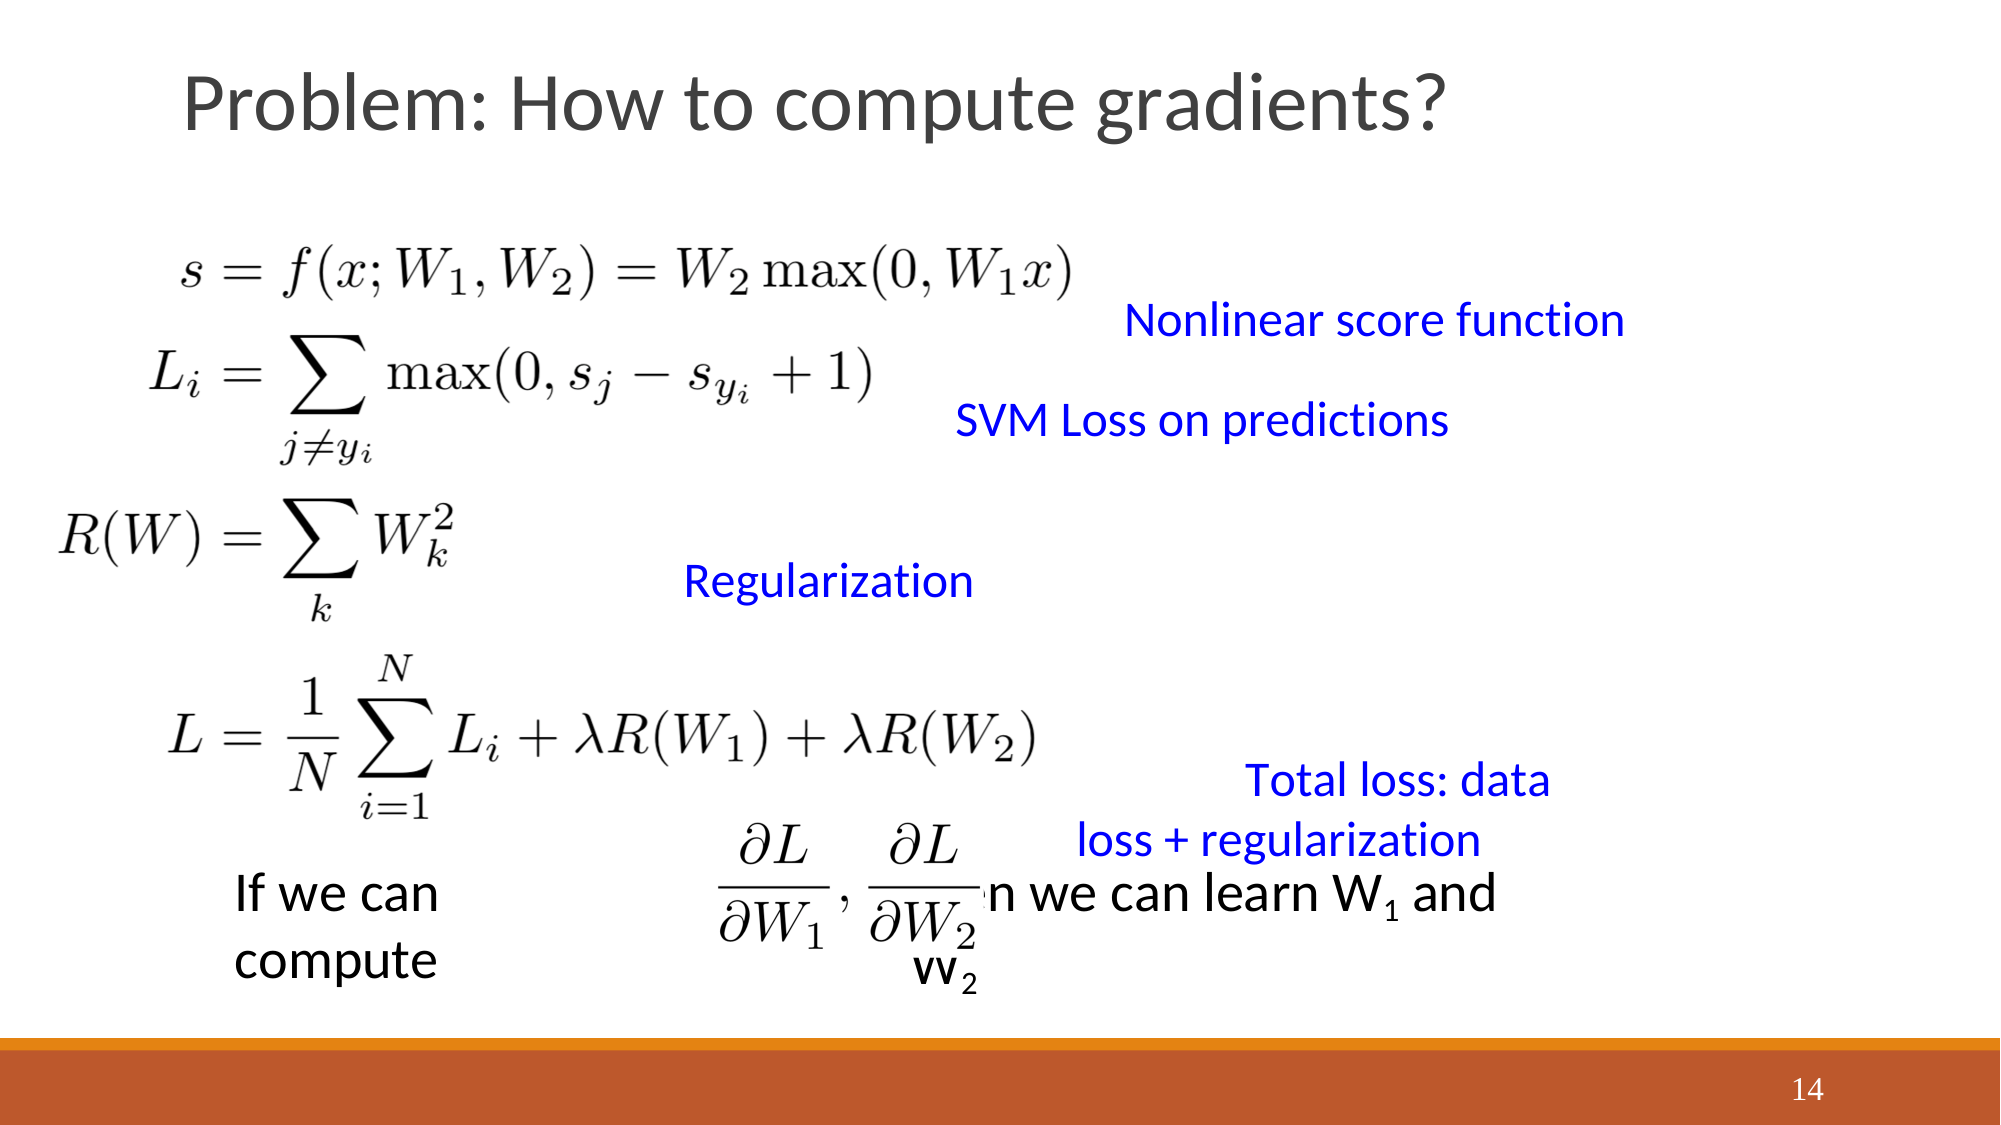

# Problem: How to compute gradients?

Nonlinear score function SVM Loss on predictions

Regularization

Total loss: data loss + regularization

If we can compute
then we can learn W1 and W2

14
Justin Johnson
September 23, 2019
Lecture 6 - 14